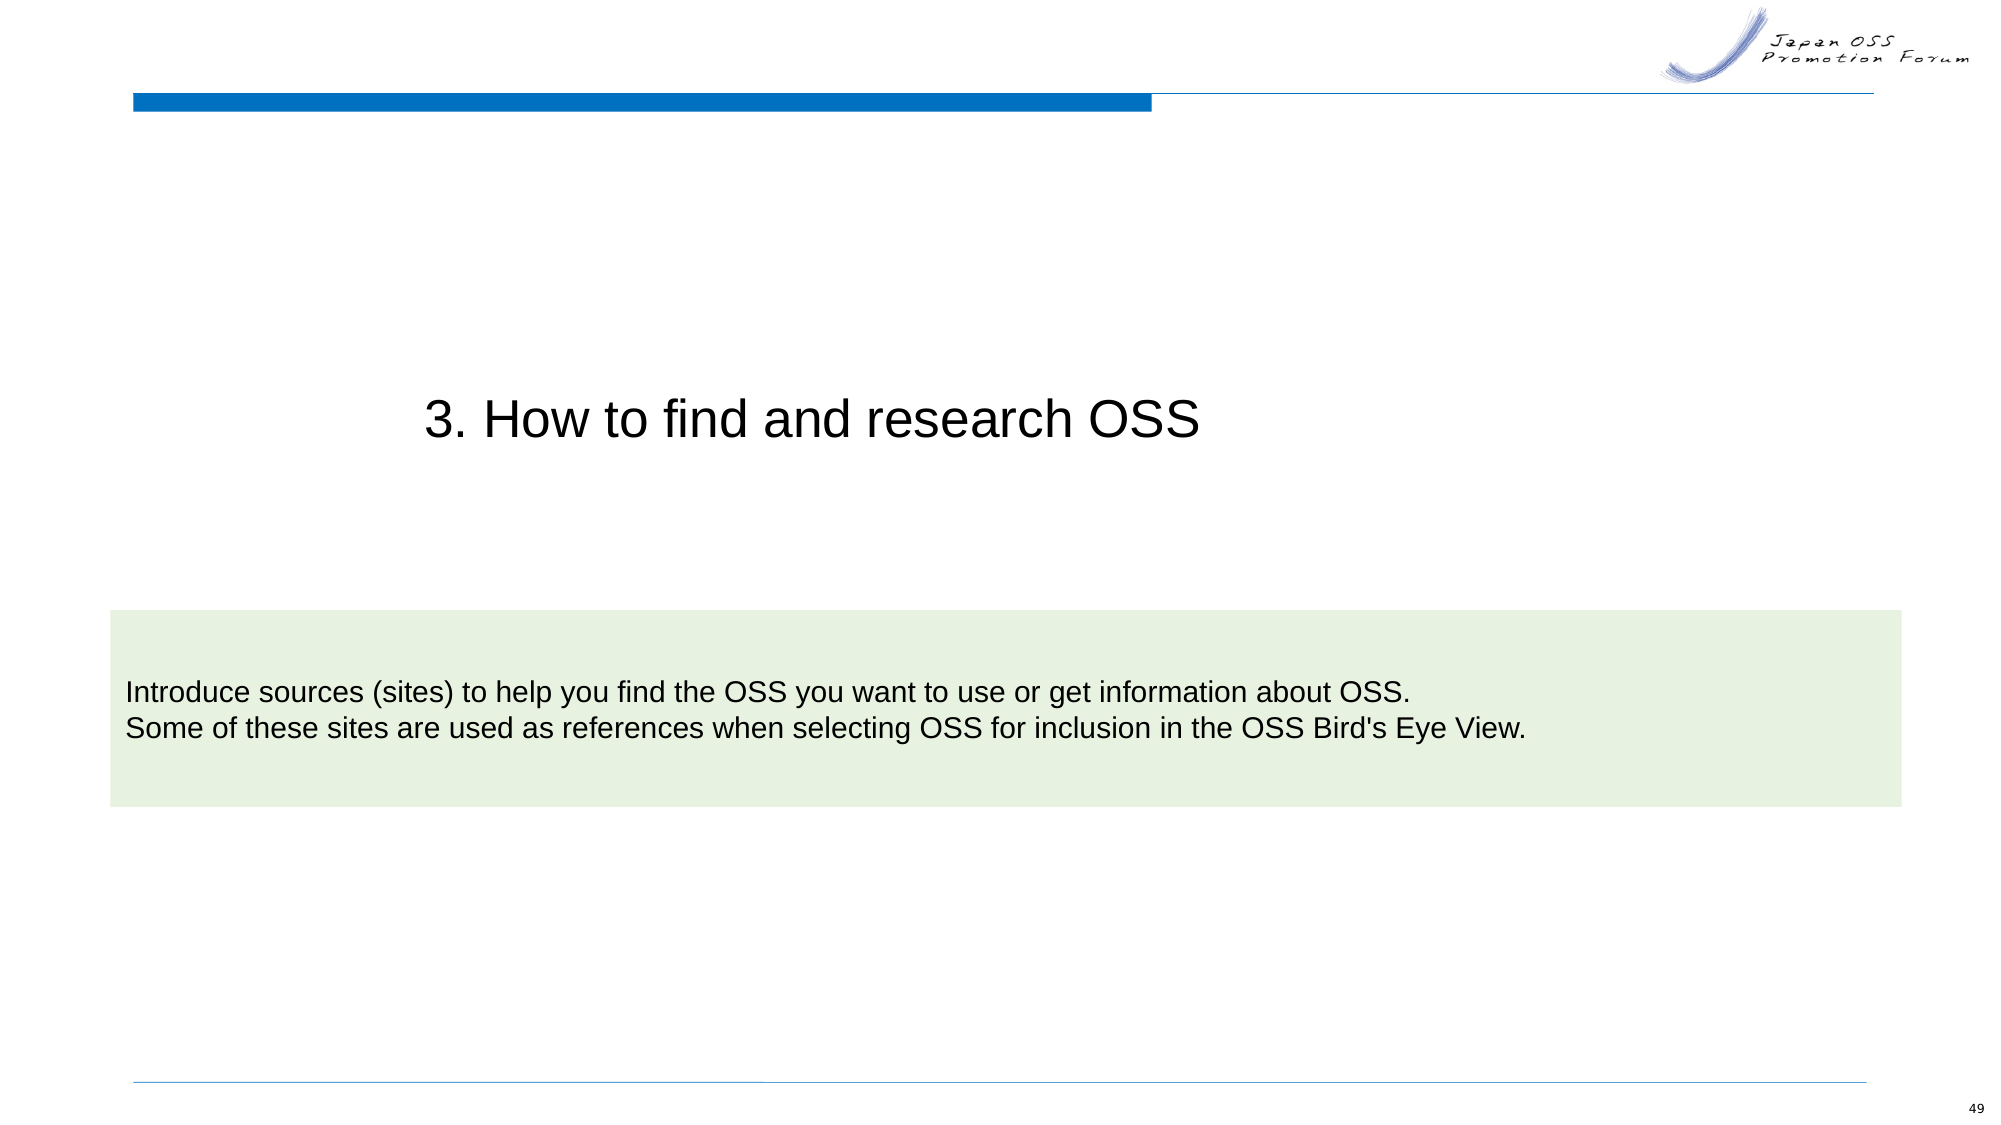

3. How to find and research OSS
Introduce sources (sites) to help you find the OSS you want to use or get information about OSS.
Some of these sites are used as references when selecting OSS for inclusion in the OSS Bird's Eye View.
49